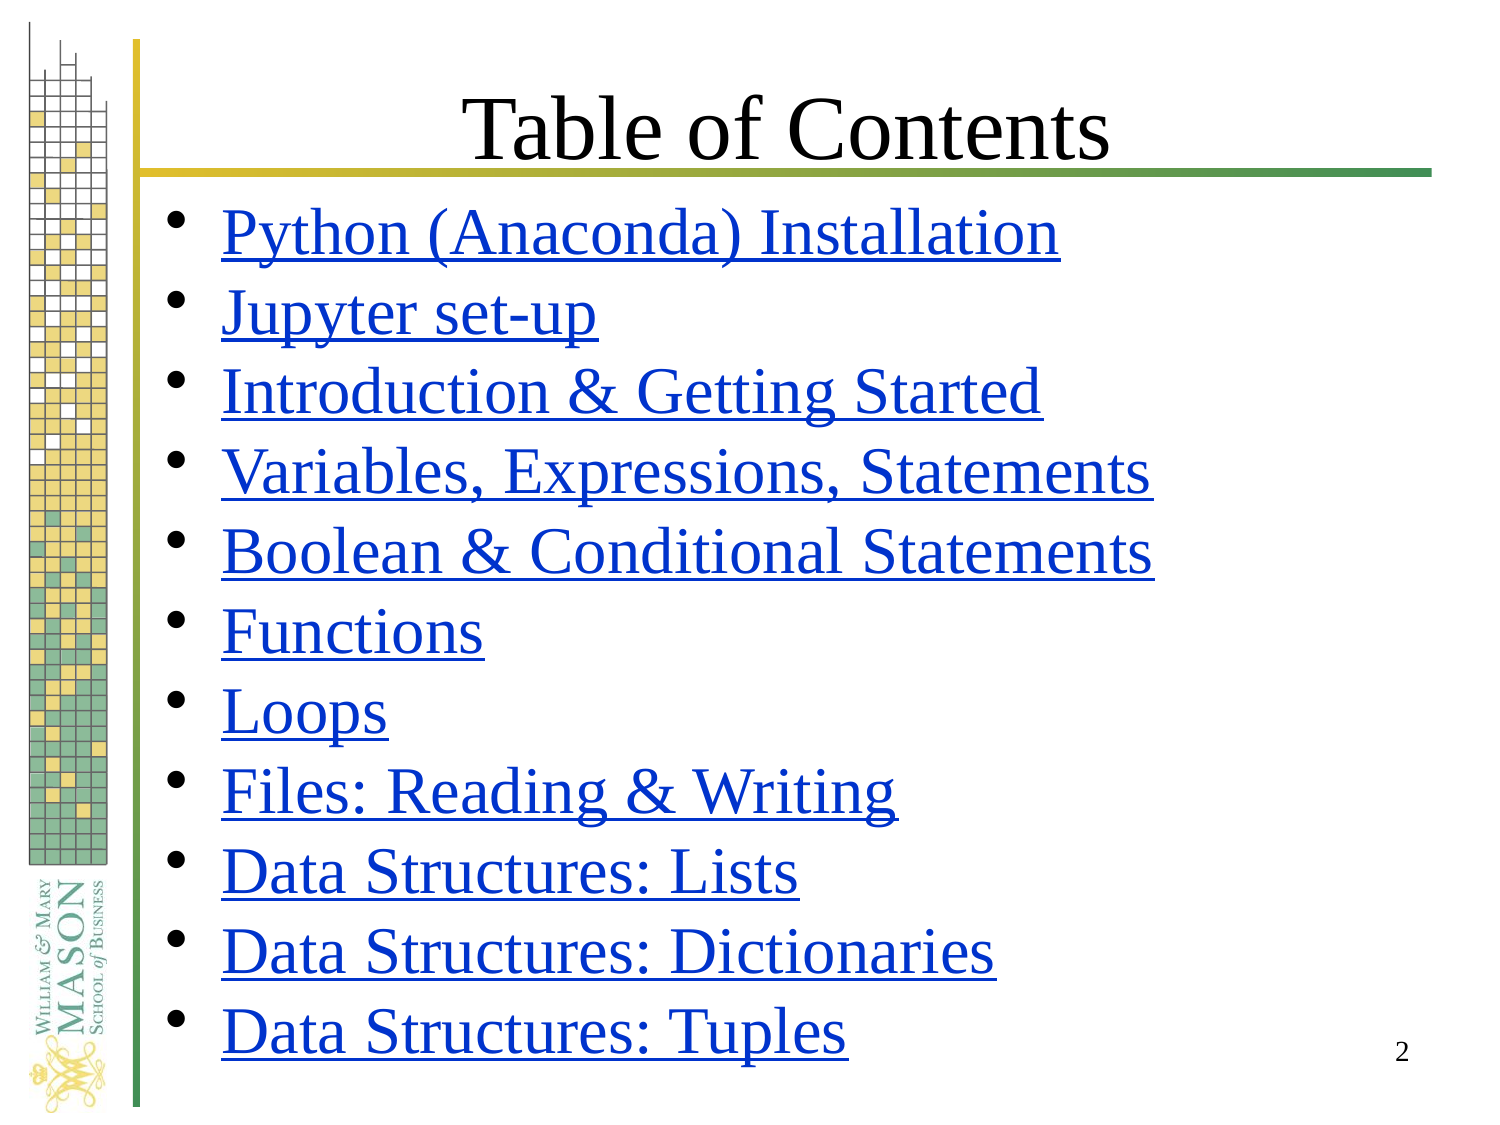

# Table of Contents
Python (Anaconda) Installation
Jupyter set-up
Introduction & Getting Started
Variables, Expressions, Statements
Boolean & Conditional Statements
Functions
Loops
Files: Reading & Writing
Data Structures: Lists
Data Structures: Dictionaries
Data Structures: Tuples
2